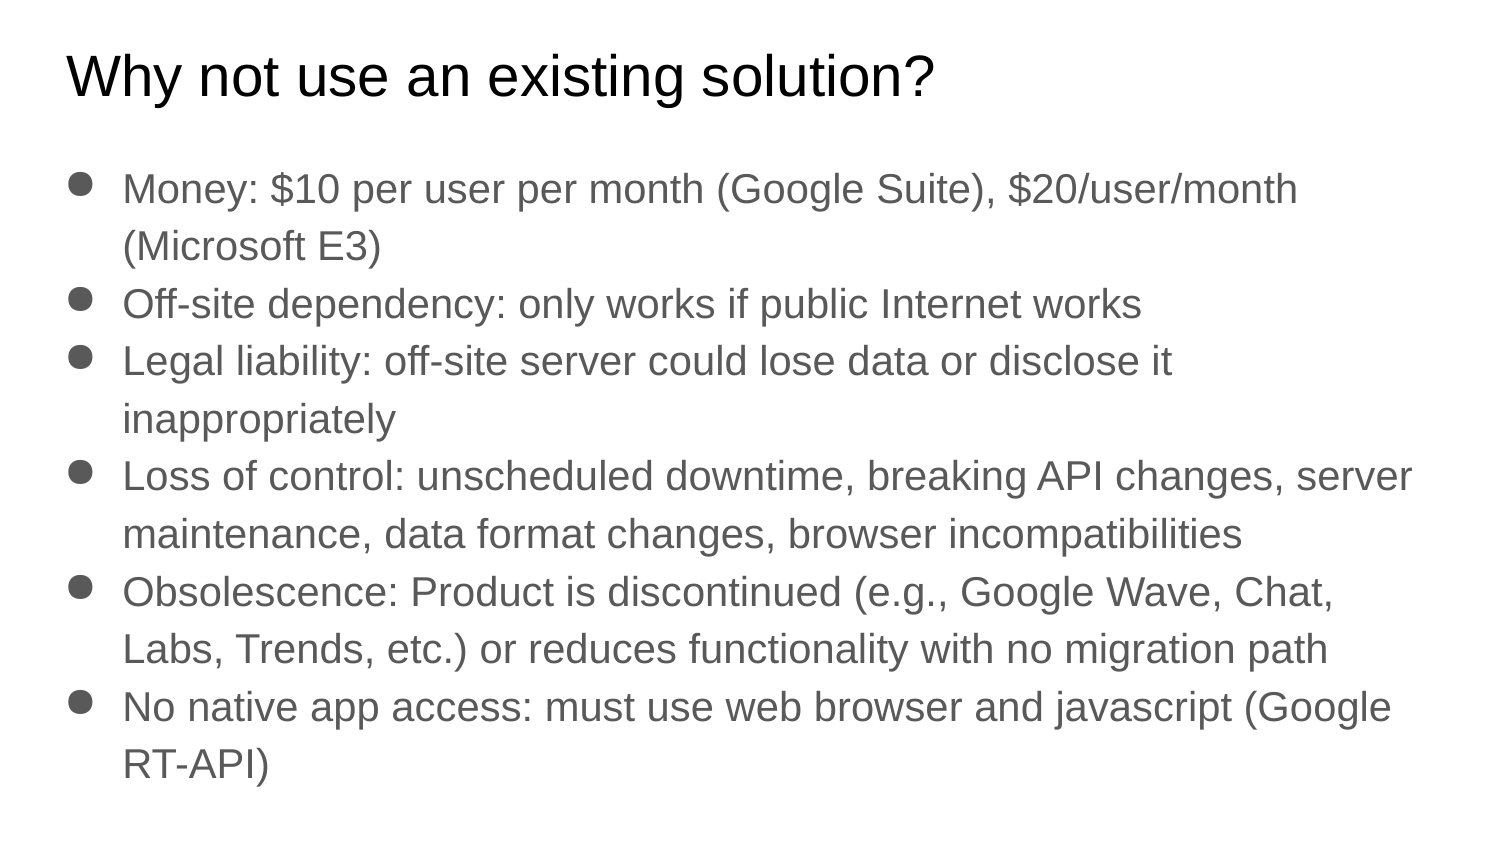

# Why not use an existing solution?
Money: $10 per user per month (Google Suite), $20/user/month (Microsoft E3)
Off-site dependency: only works if public Internet works
Legal liability: off-site server could lose data or disclose it inappropriately
Loss of control: unscheduled downtime, breaking API changes, server maintenance, data format changes, browser incompatibilities
Obsolescence: Product is discontinued (e.g., Google Wave, Chat, Labs, Trends, etc.) or reduces functionality with no migration path
No native app access: must use web browser and javascript (Google RT-API)